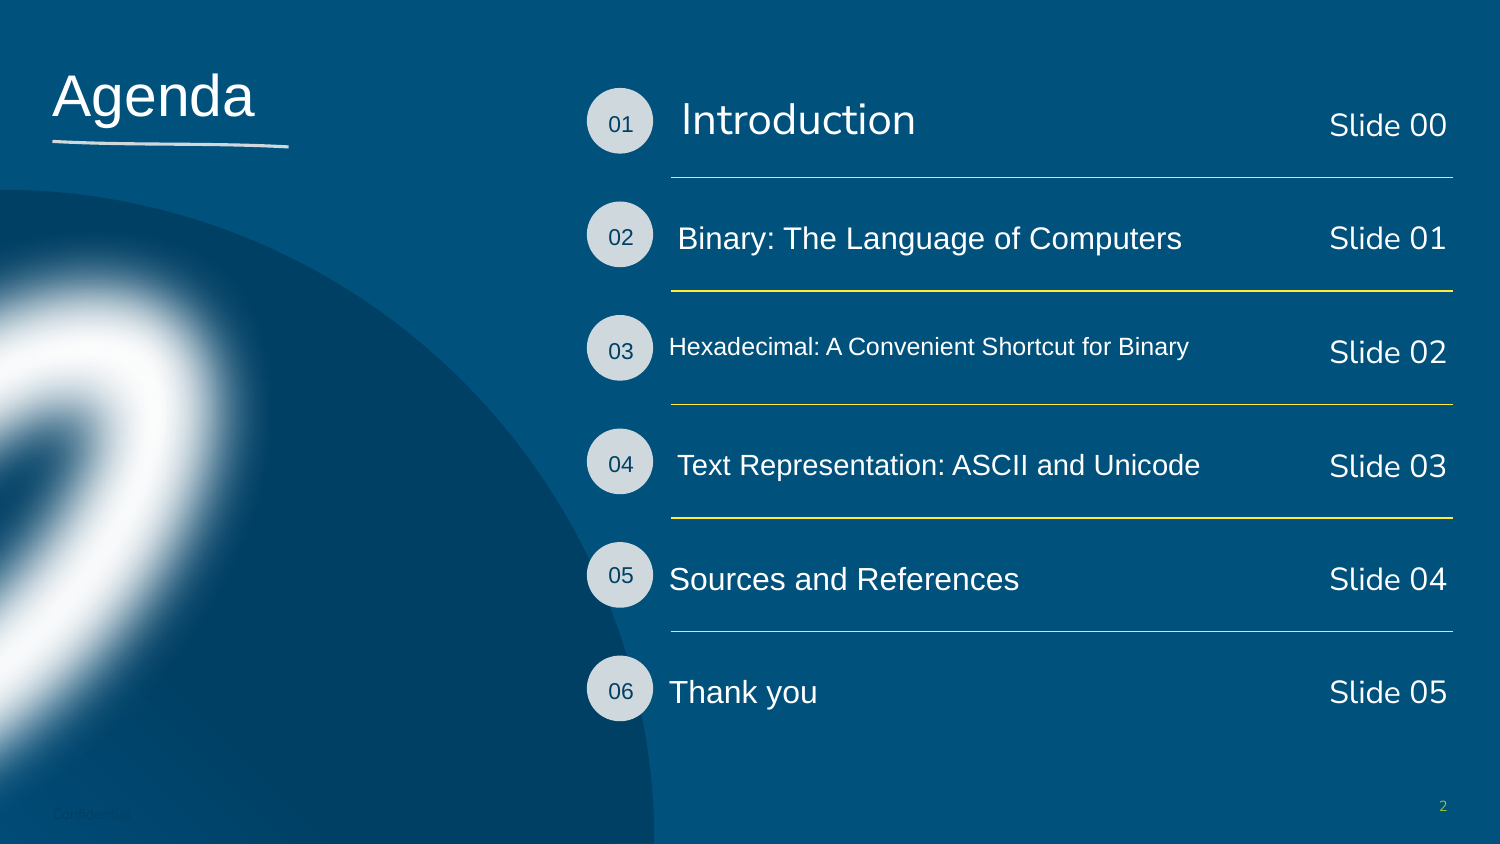

# Agenda
Introduction
Slide 00

01

 Binary: The Language of Computers
Slide 01

02
Hexadecimal: A Convenient Shortcut for Binary

Slide 02

03
 Text Representation: ASCII and Unicode
Slide 03

04
Sources and References
Slide 04
05

Thank you
Slide 05

06
Confidential